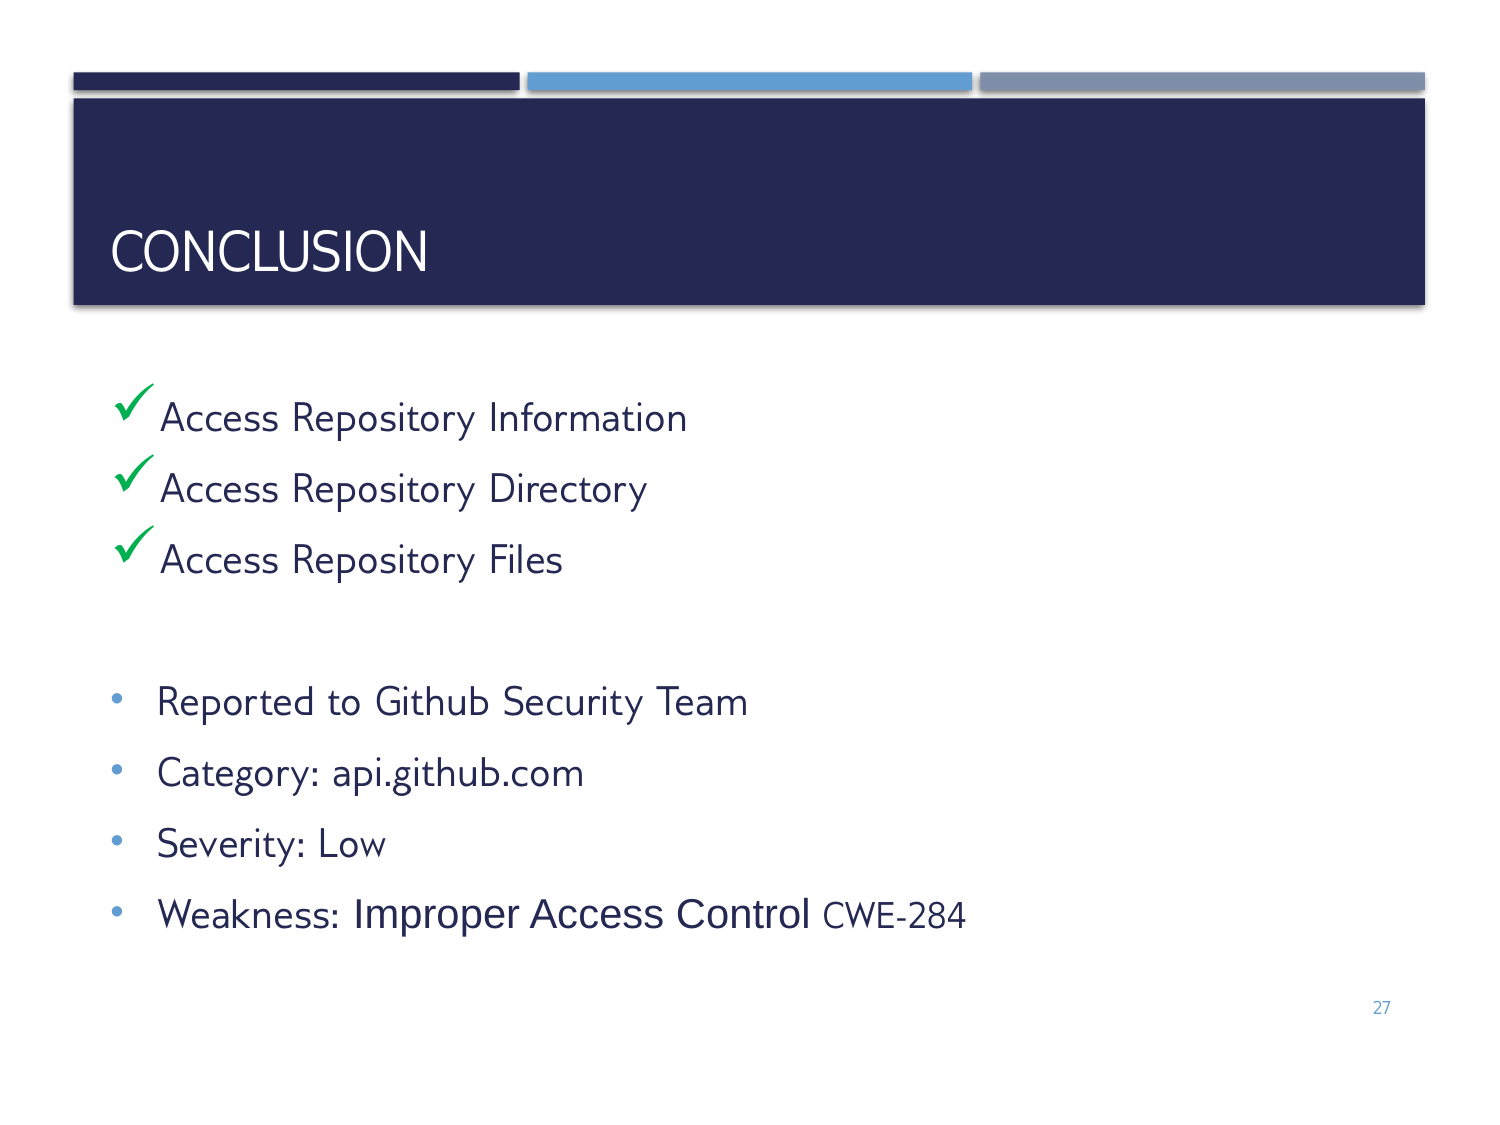

# Conclusion
Access Repository Information
Access Repository Directory
Access Repository Files

Reported to Github Security Team
Category: api.github.com
Severity: Low
Weakness: Improper Access Control CWE-284
27